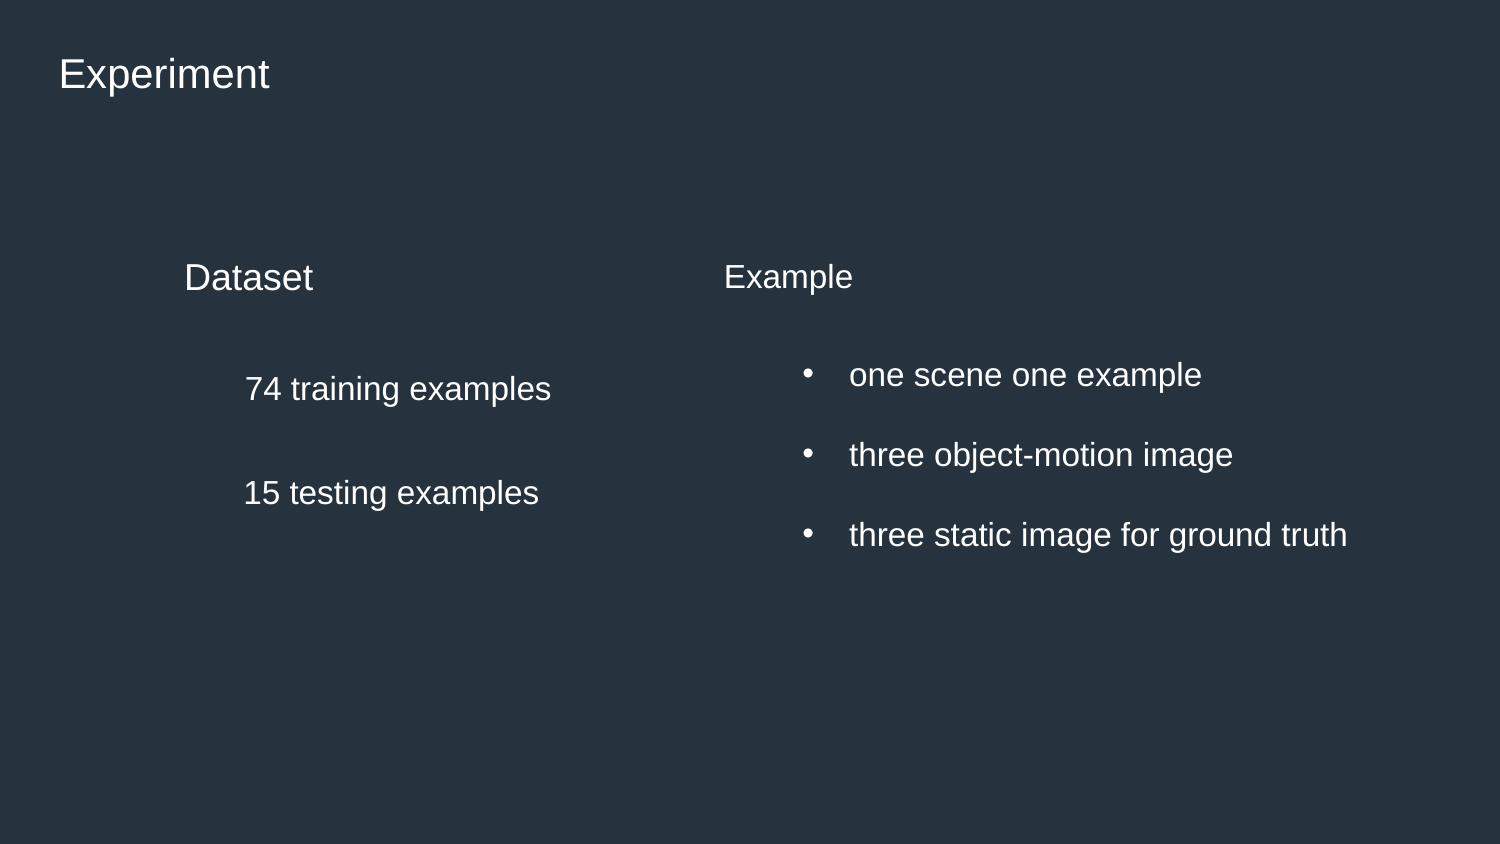

Experiment
Dataset
74 training examples
15 testing examples
Example
one scene one example
three object-motion image
three static image for ground truth